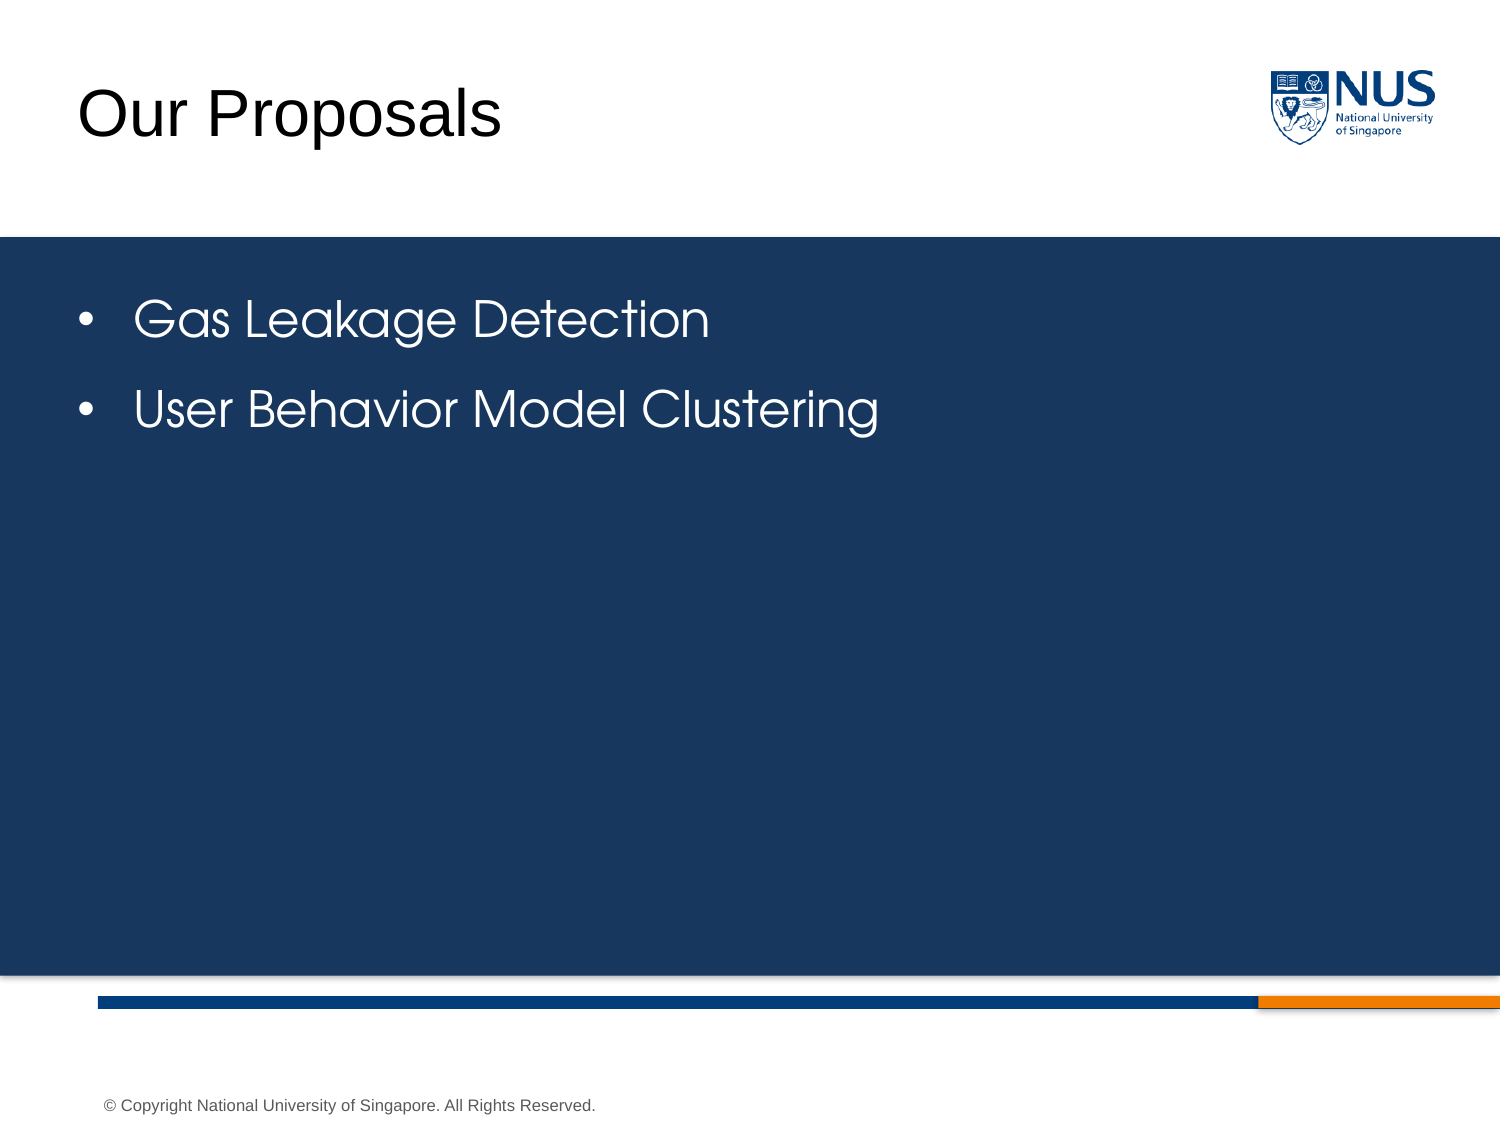

Our Proposals

Gas Leakage Detection
User Behavior Model Clustering